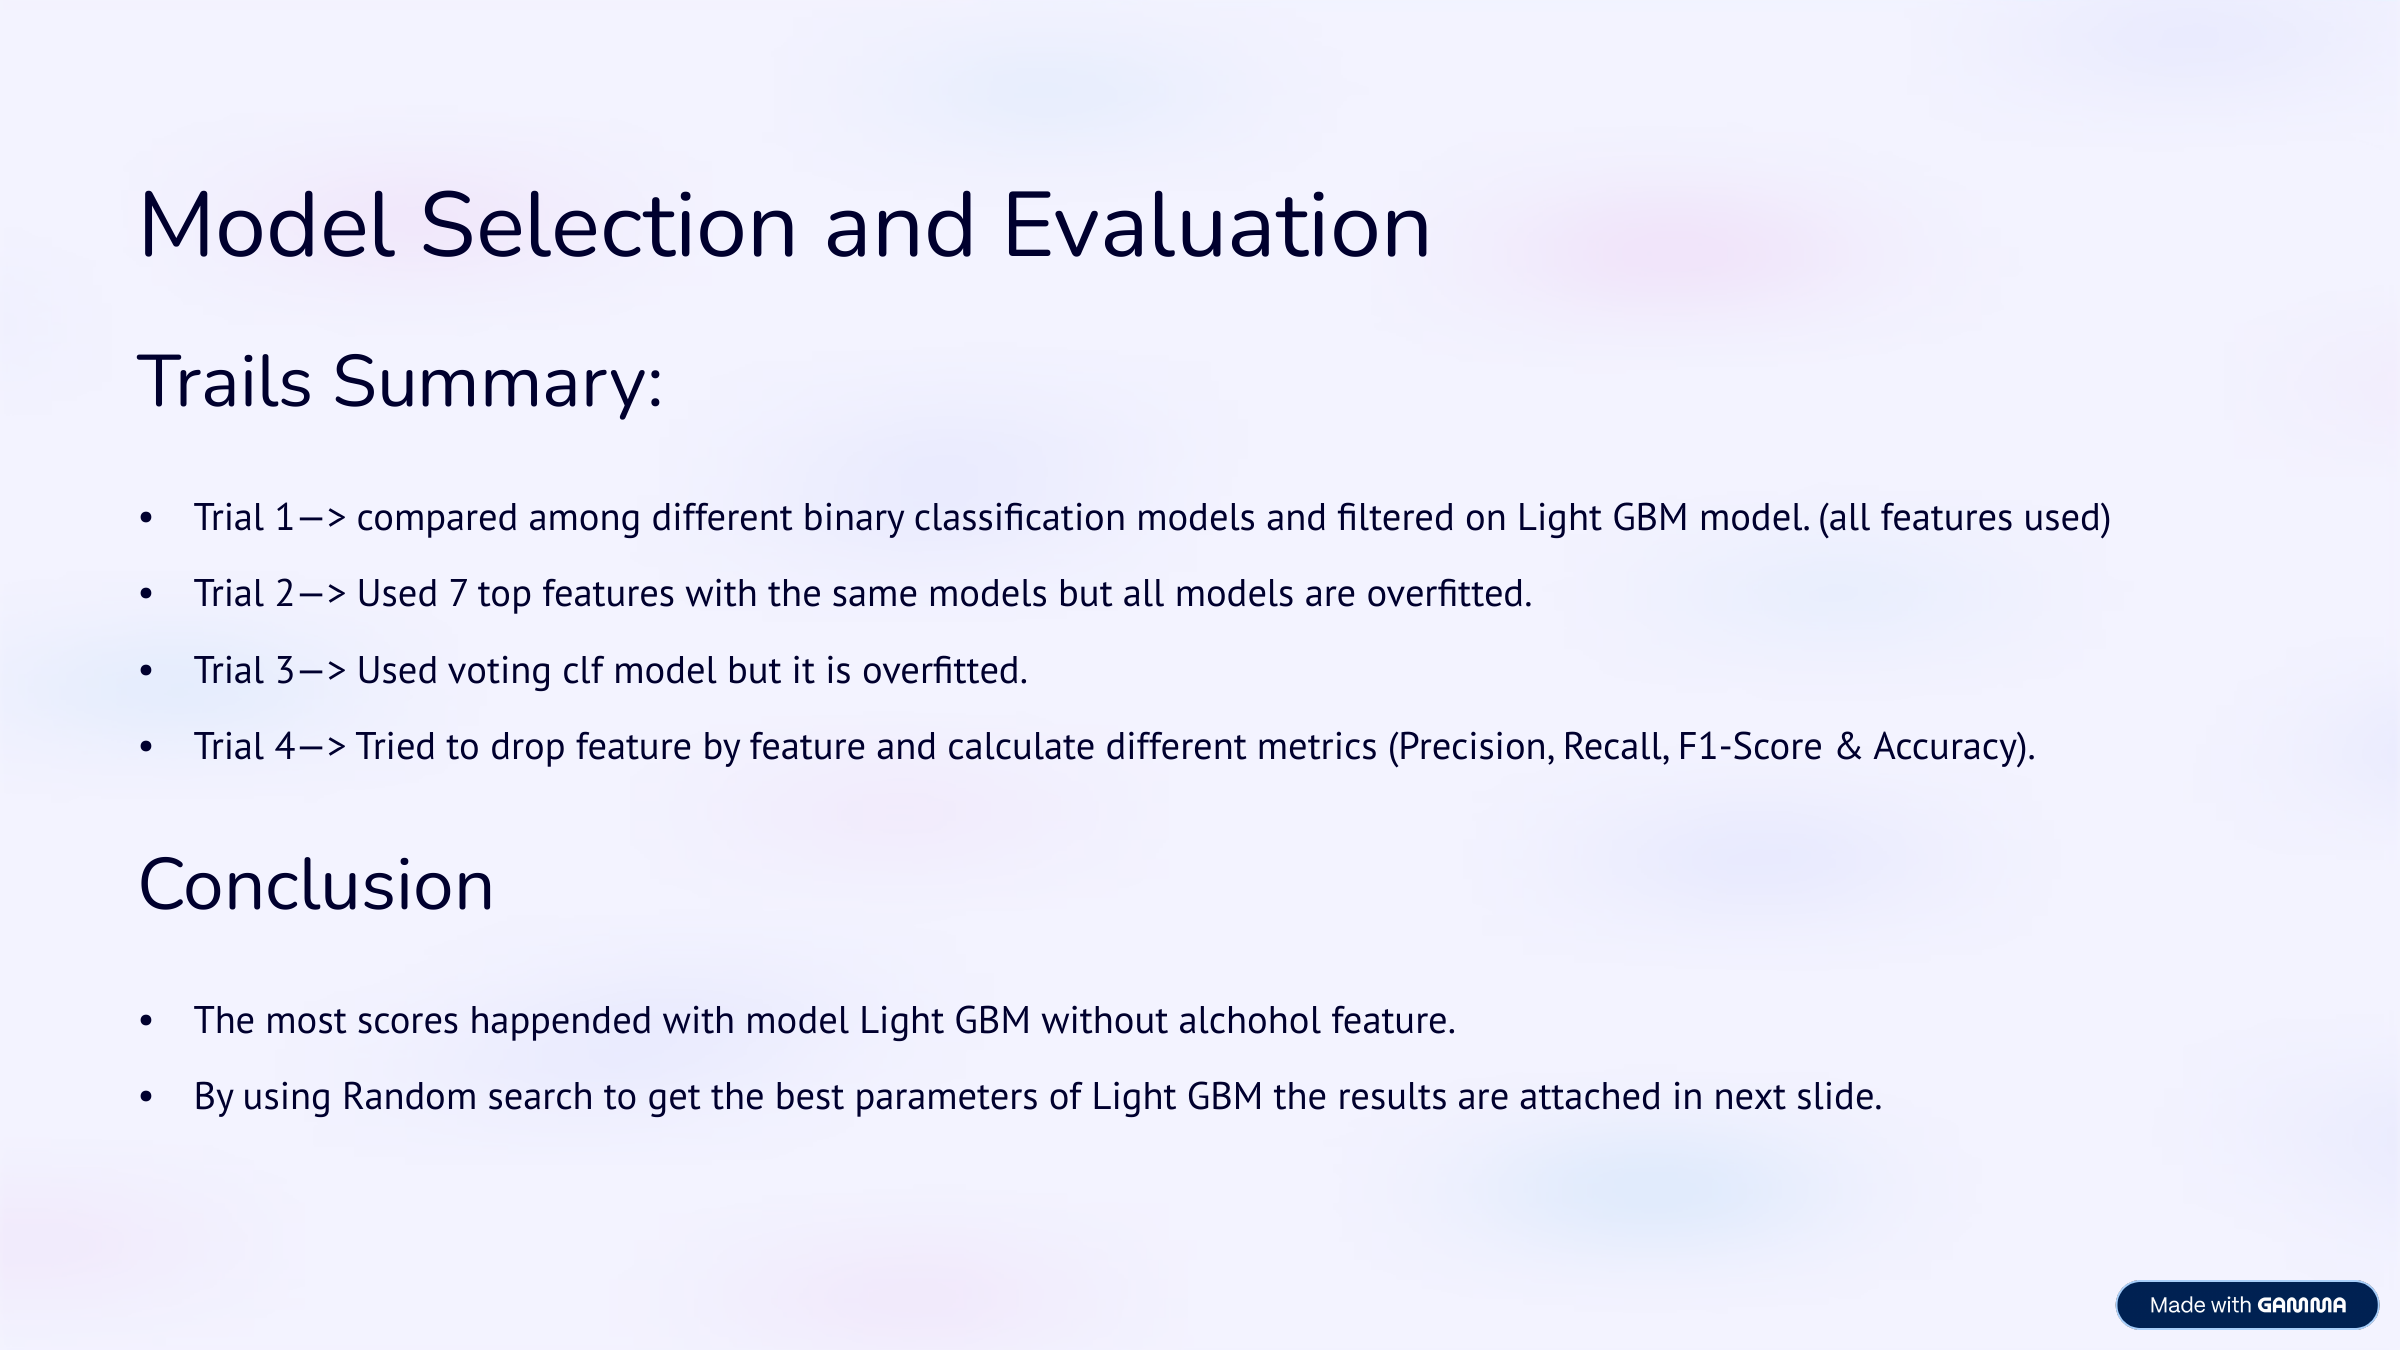

Model Selection and Evaluation
Trails Summary:
Trial 1—> compared among different binary classification models and filtered on Light GBM model. (all features used)
Trial 2—> Used 7 top features with the same models but all models are overfitted.
Trial 3—> Used voting clf model but it is overfitted.
Trial 4—> Tried to drop feature by feature and calculate different metrics (Precision, Recall, F1-Score & Accuracy).
Conclusion
The most scores happended with model Light GBM without alchohol feature.
By using Random search to get the best parameters of Light GBM the results are attached in next slide.